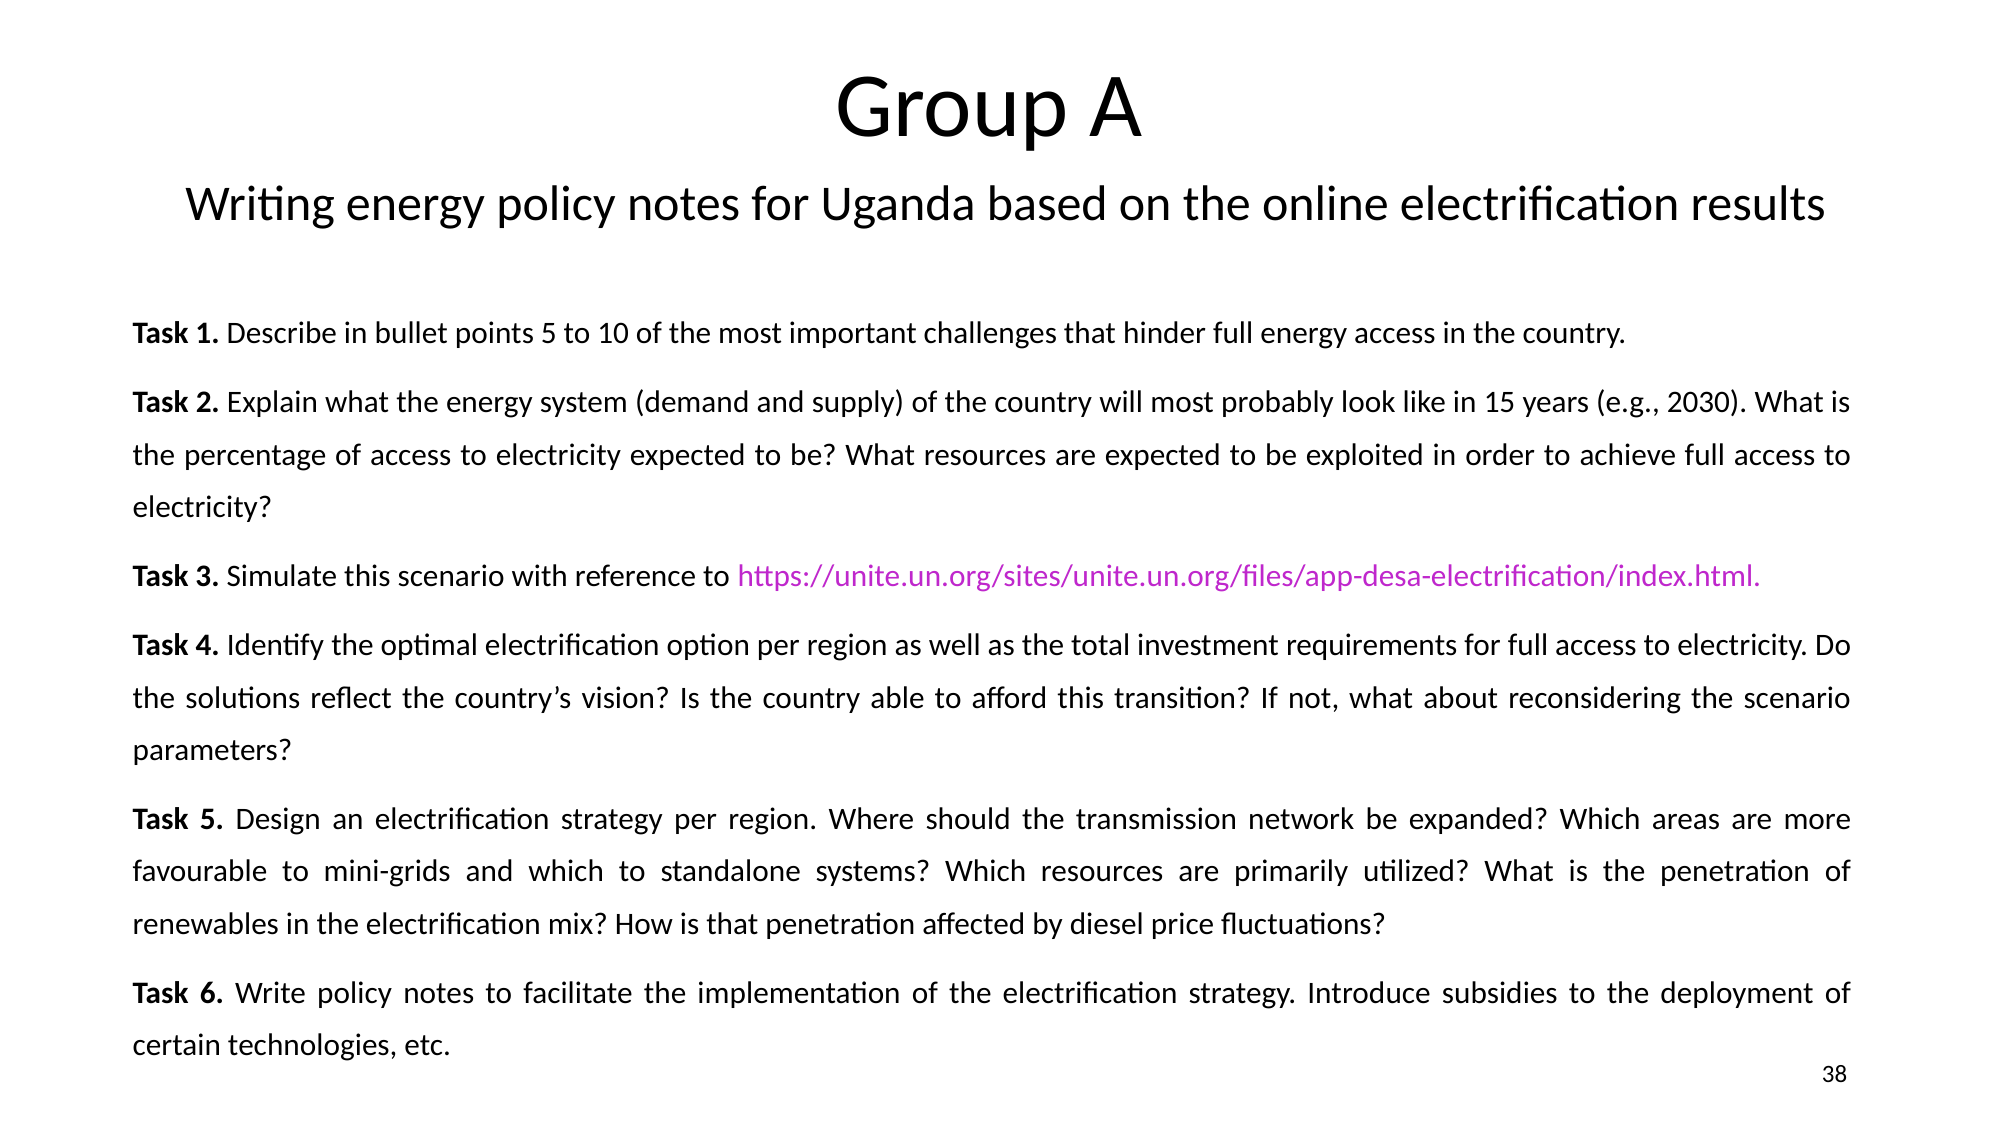

Group A
Writing energy policy notes for Uganda based on the online electrification results
Task 1. Describe in bullet points 5 to 10 of the most important challenges that hinder full energy access in the country.
Task 2. Explain what the energy system (demand and supply) of the country will most probably look like in 15 years (e.g., 2030). What is the percentage of access to electricity expected to be? What resources are expected to be exploited in order to achieve full access to electricity?
Task 3. Simulate this scenario with reference to https://unite.un.org/sites/unite.un.org/files/app-desa-electrification/index.html.x.html
Task 4. Identify the optimal electrification option per region as well as the total investment requirements for full access to electricity. Do the solutions reflect the country’s vision? Is the country able to afford this transition? If not, what about reconsidering the scenario parameters?
Task 5. Design an electrification strategy per region. Where should the transmission network be expanded? Which areas are more favourable to mini-grids and which to standalone systems? Which resources are primarily utilized? What is the penetration of renewables in the electrification mix? How is that penetration affected by diesel price fluctuations?
Task 6. Write policy notes to facilitate the implementation of the electrification strategy. Introduce subsidies to the deployment of certain technologies, etc.
38